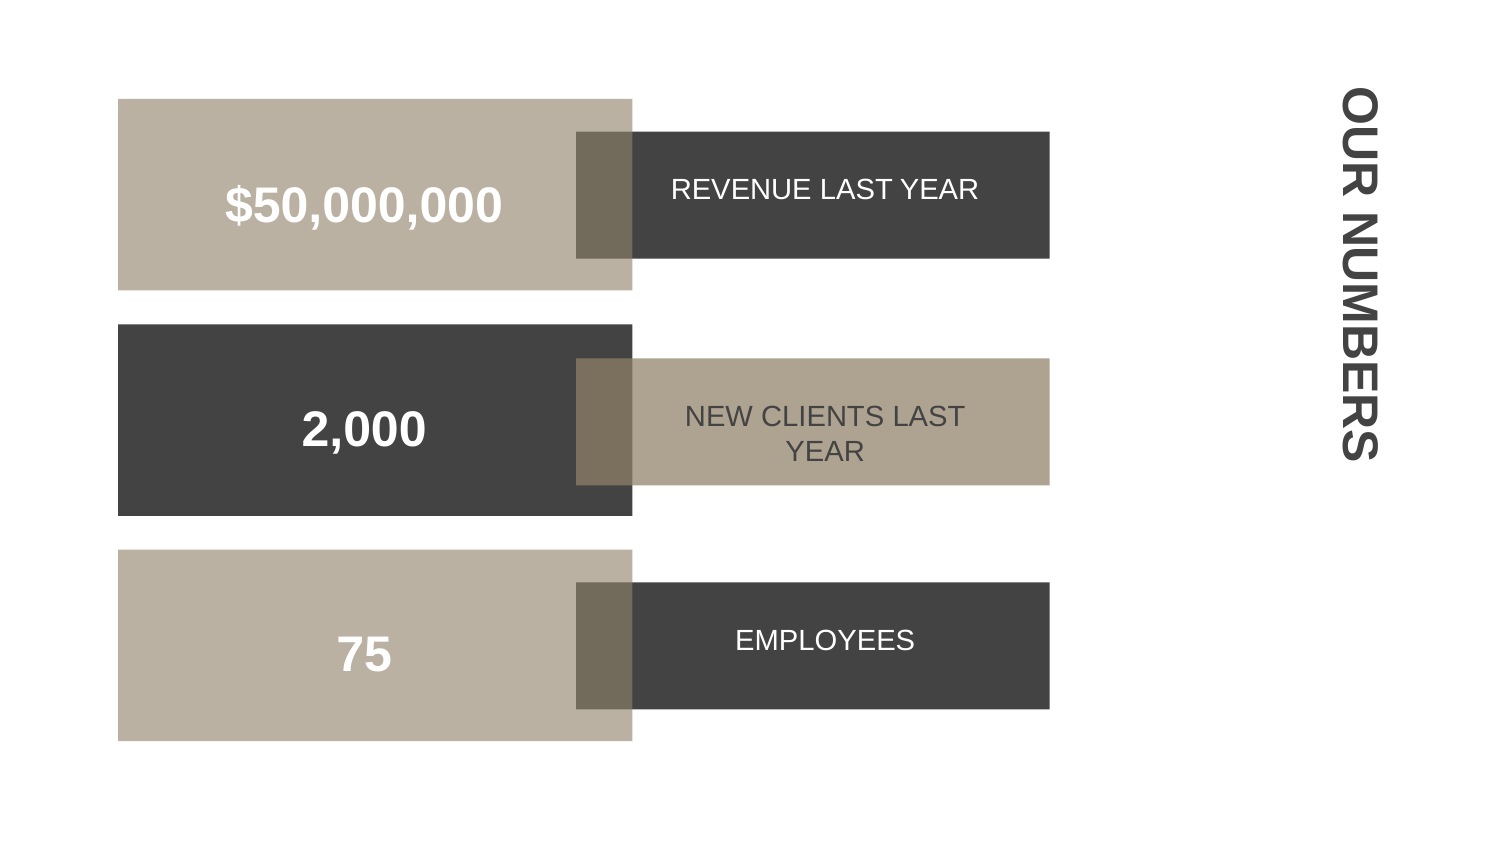

REVENUE LAST YEAR
$50,000,000
# OUR NUMBERS

2,000
NEW CLIENTS LAST YEAR

75
EMPLOYEES